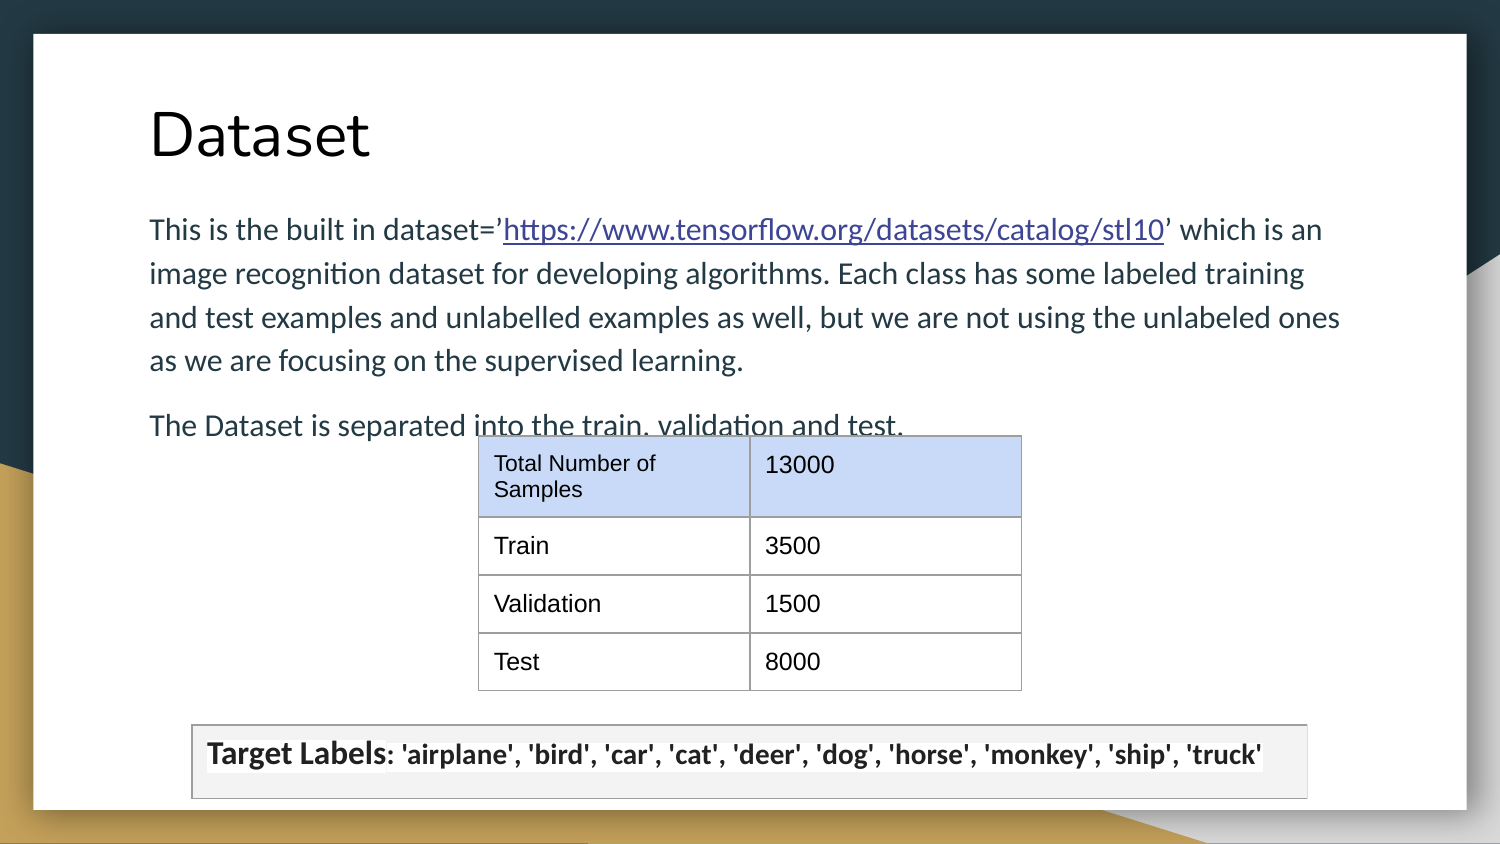

# Dataset
This is the built in dataset=’https://www.tensorflow.org/datasets/catalog/stl10’ which is an image recognition dataset for developing algorithms. Each class has some labeled training and test examples and unlabelled examples as well, but we are not using the unlabeled ones as we are focusing on the supervised learning.
The Dataset is separated into the train, validation and test.

| Total Number of Samples | 13000 |
| --- | --- |
| Train | 3500 |
| Validation | 1500 |
| Test | 8000 |
| Target Labels: 'airplane', 'bird', 'car', 'cat', 'deer', 'dog', 'horse', 'monkey', 'ship', 'truck' |
| --- |